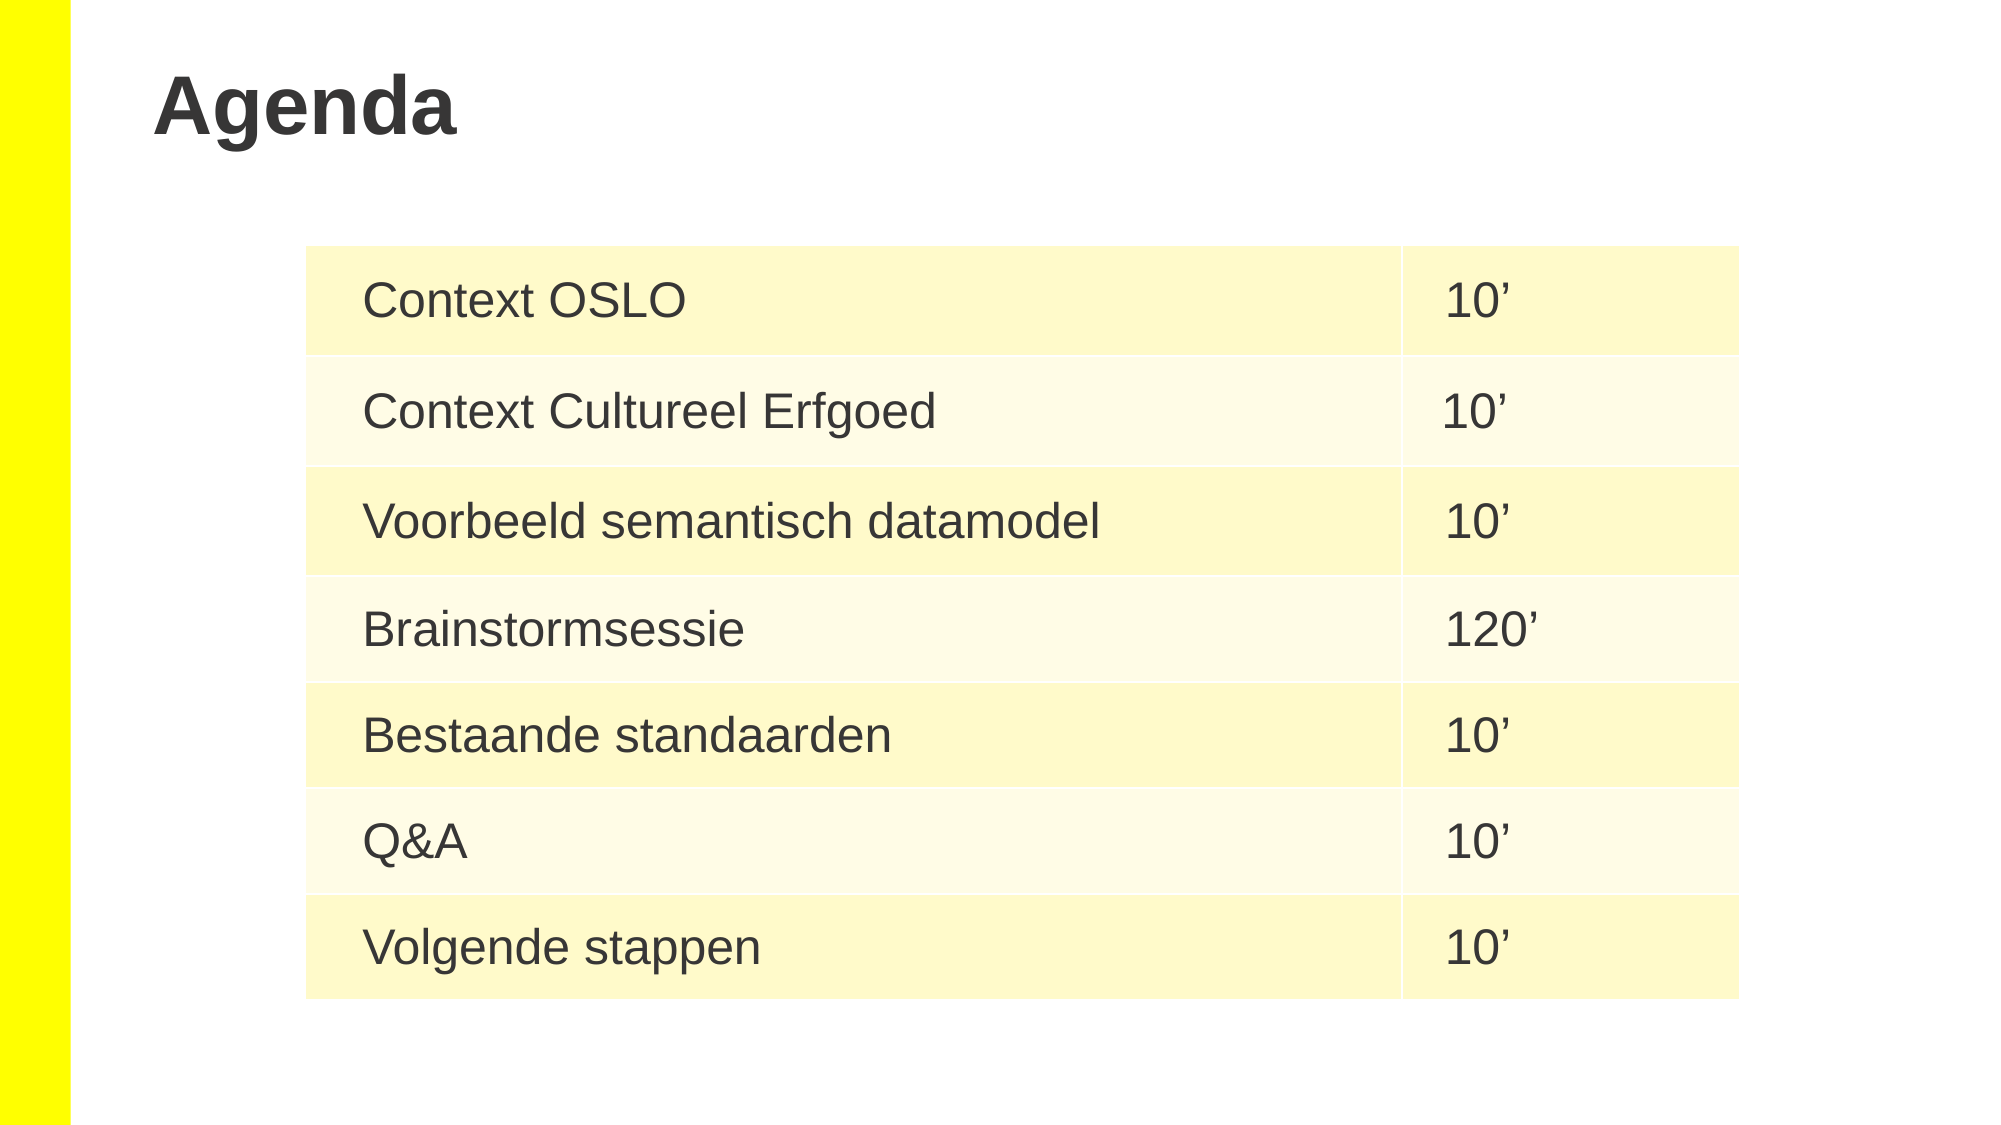

Agenda
| Context OSLO | 10’ |
| --- | --- |
| Context Cultureel Erfgoed | 10’ |
| Voorbeeld semantisch datamodel | 10’ |
| Brainstormsessie | 120’ |
| Bestaande standaarden | 10’ |
| Q&A | 10’ |
| Volgende stappen | 10’ |